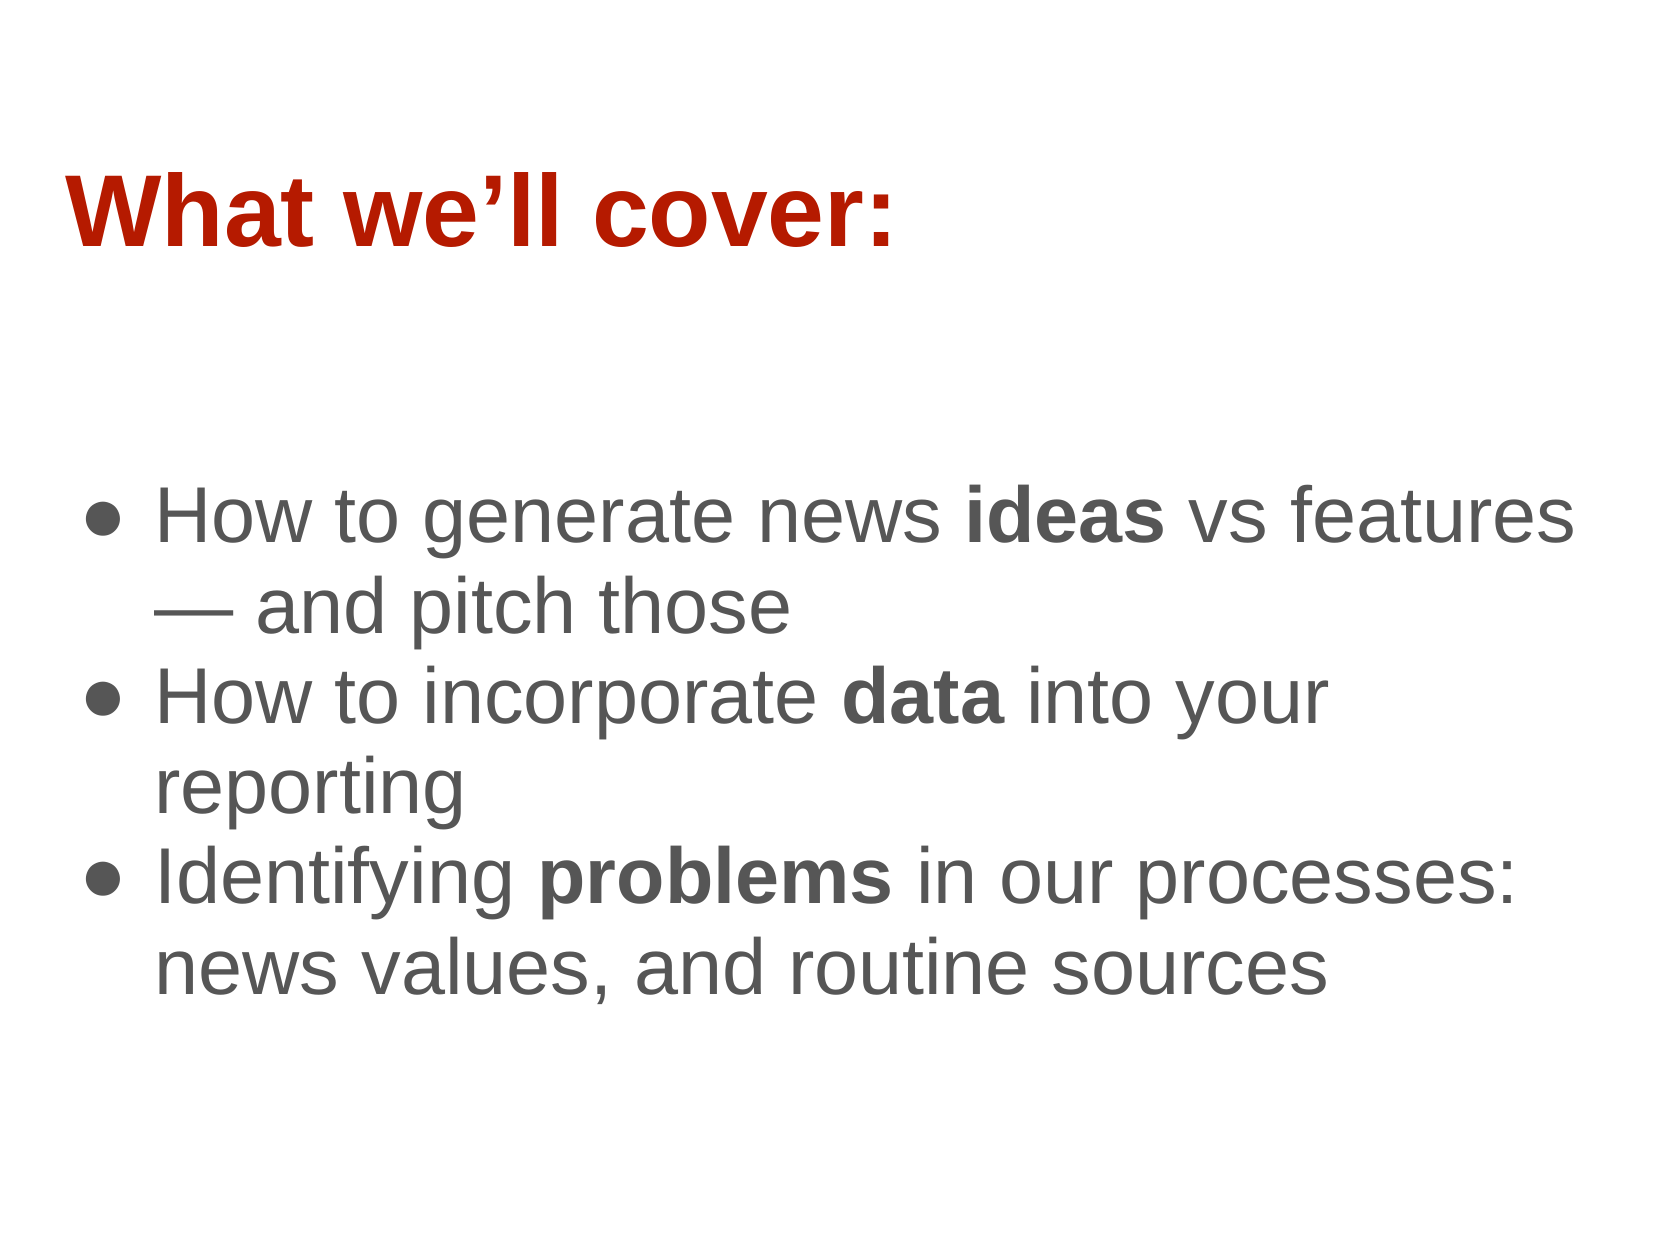

What we’ll cover:
How to generate news ideas vs features — and pitch those
How to incorporate data into your reporting
Identifying problems in our processes: news values, and routine sources